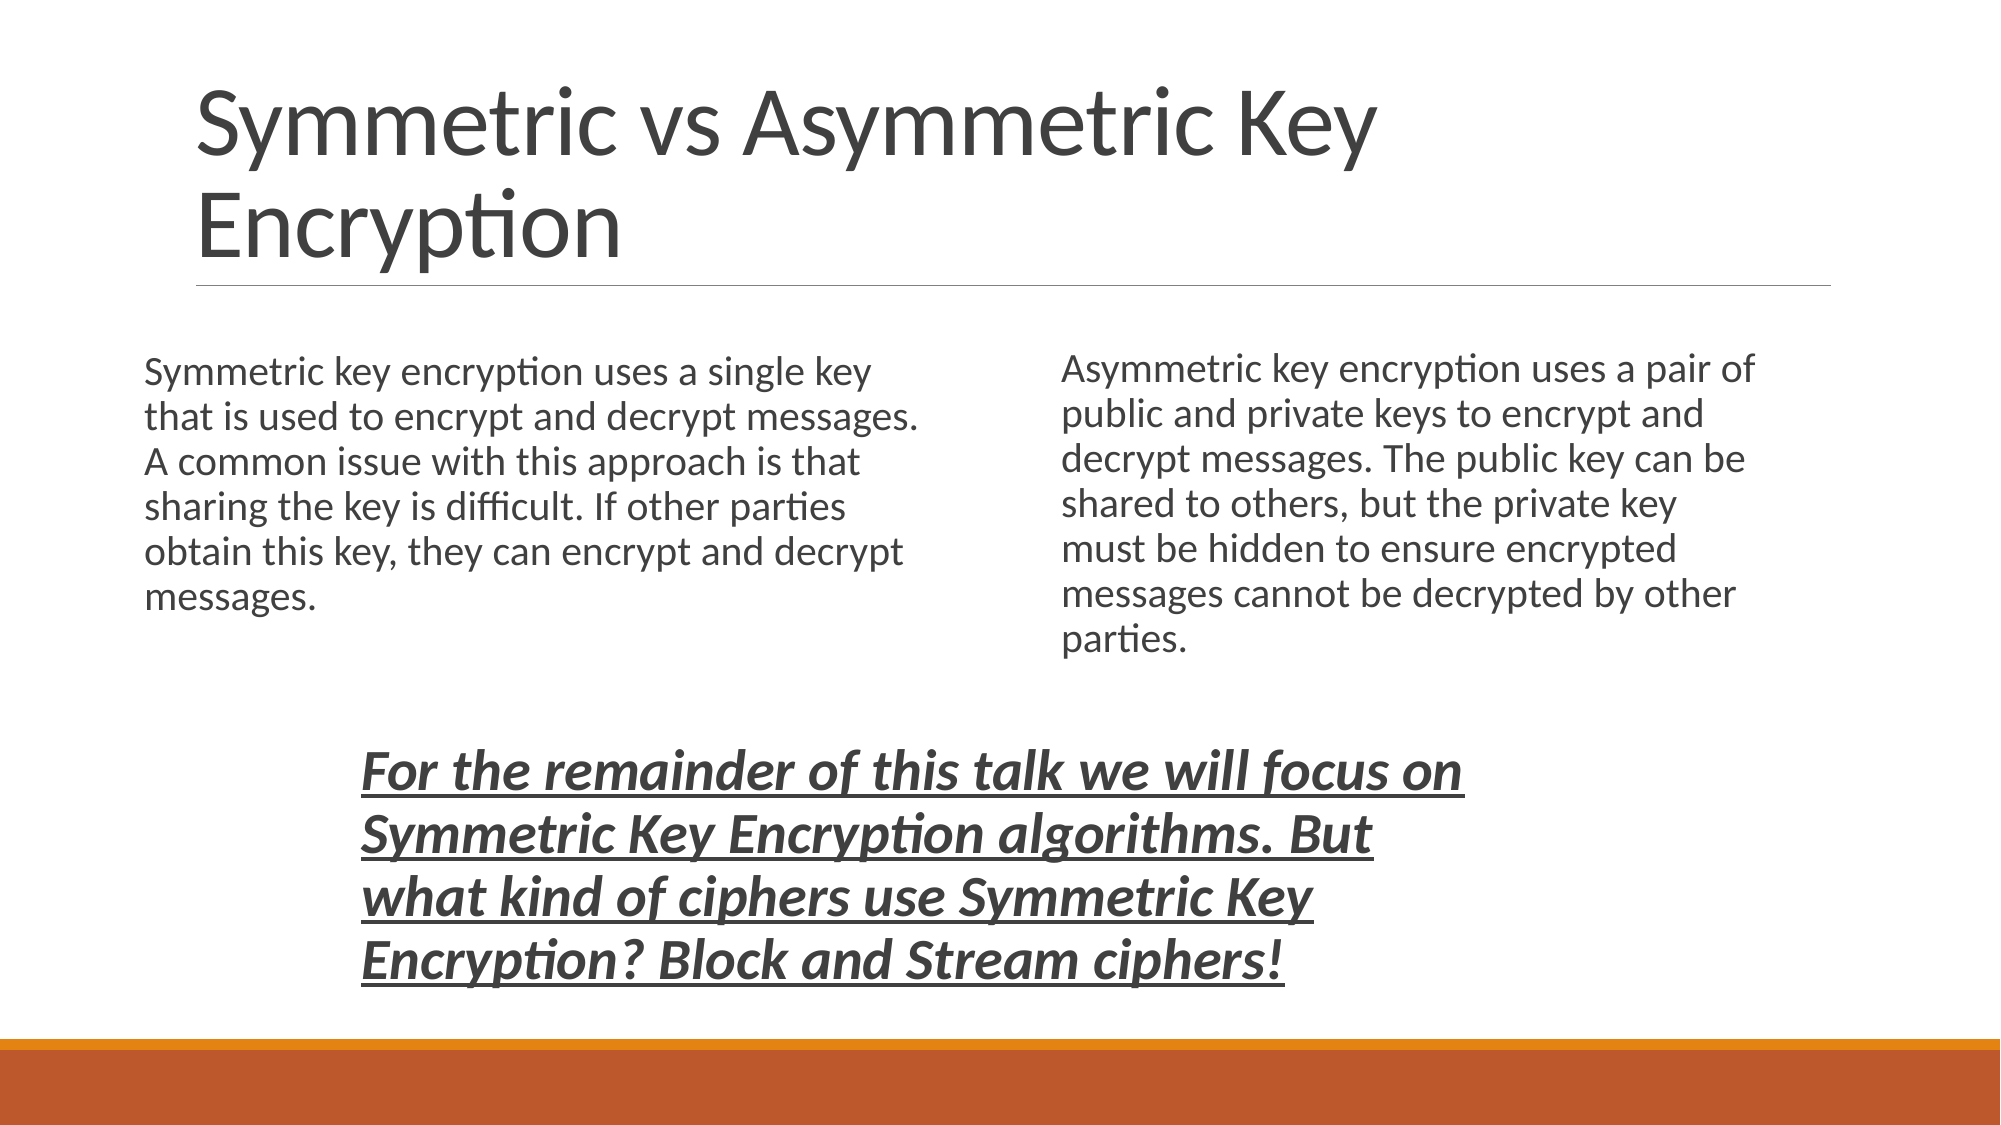

# Symmetric vs Asymmetric Key Encryption
Asymmetric key encryption uses a pair of public and private keys to encrypt and decrypt messages. The public key can be shared to others, but the private key must be hidden to ensure encrypted messages cannot be decrypted by other parties.

Symmetric key encryption uses a single key that is used to encrypt and decrypt messages. A common issue with this approach is that sharing the key is difficult. If other parties obtain this key, they can encrypt and decrypt messages.
For the remainder of this talk we will focus on Symmetric Key Encryption algorithms. But what kind of ciphers use Symmetric Key Encryption? Block and Stream ciphers!